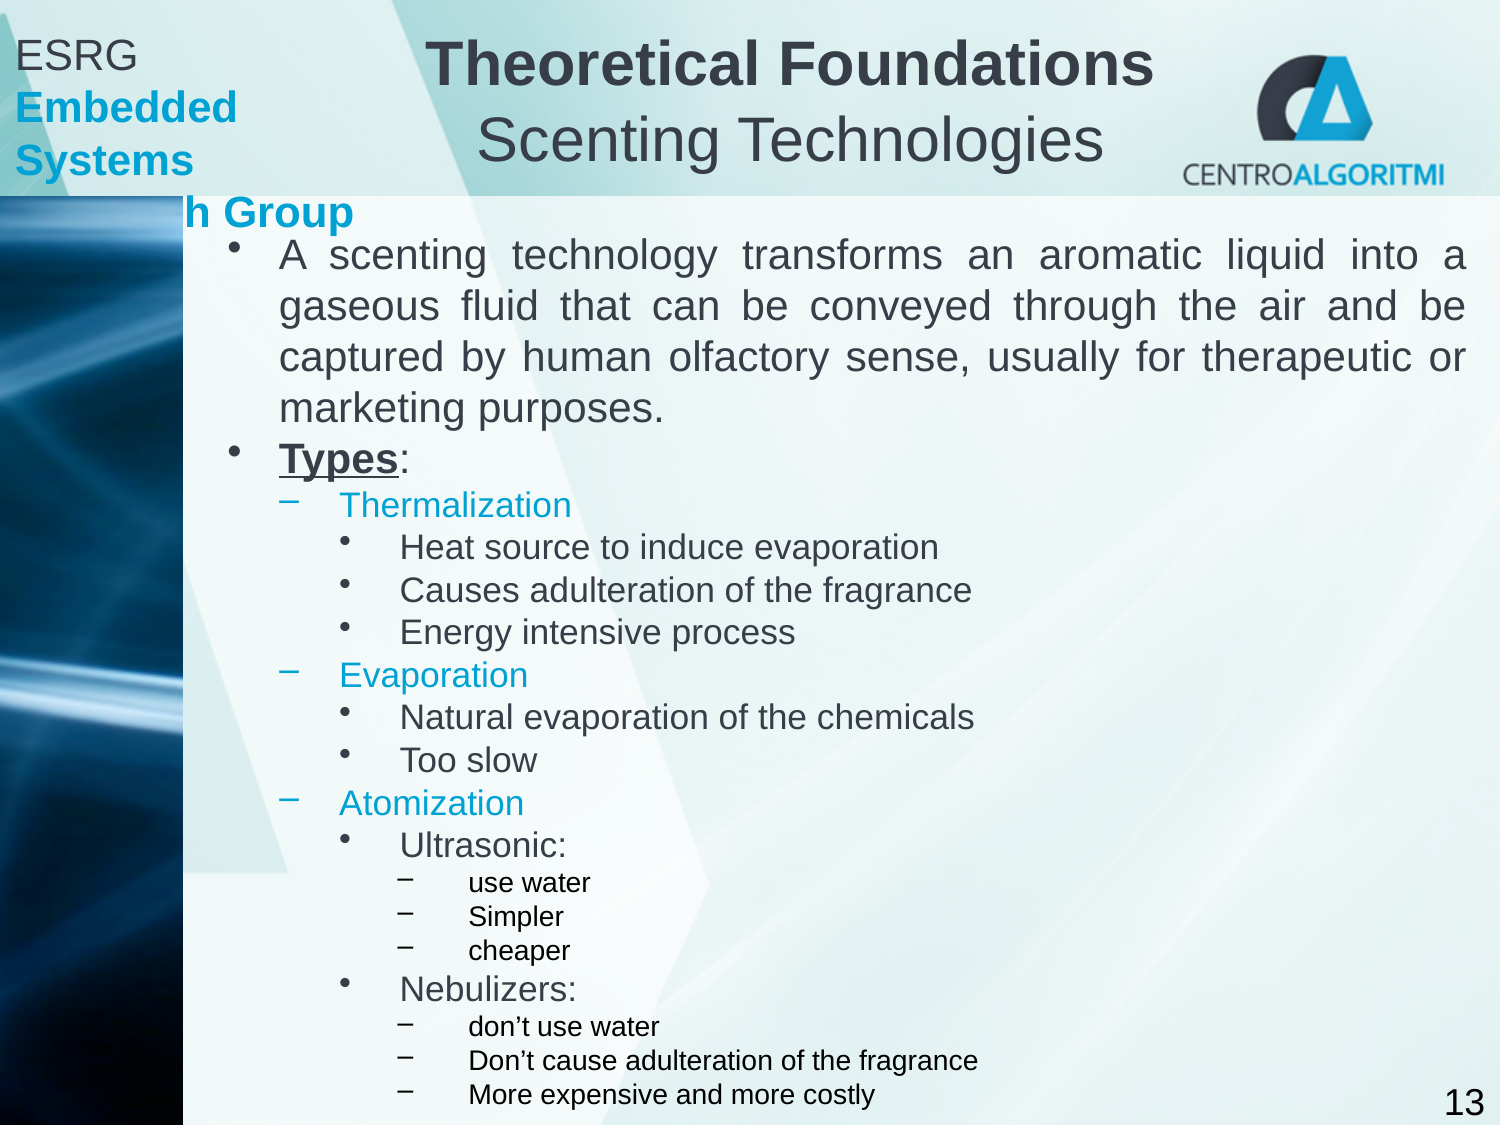

# Theoretical Foundations Scenting Technologies
A scenting technology transforms an aromatic liquid into a gaseous fluid that can be conveyed through the air and be captured by human olfactory sense, usually for therapeutic or marketing purposes.
Types:
Thermalization
Heat source to induce evaporation
Causes adulteration of the fragrance
Energy intensive process
Evaporation
Natural evaporation of the chemicals
Too slow
Atomization
Ultrasonic:
use water
Simpler
cheaper
Nebulizers:
don’t use water
Don’t cause adulteration of the fragrance
More expensive and more costly

13